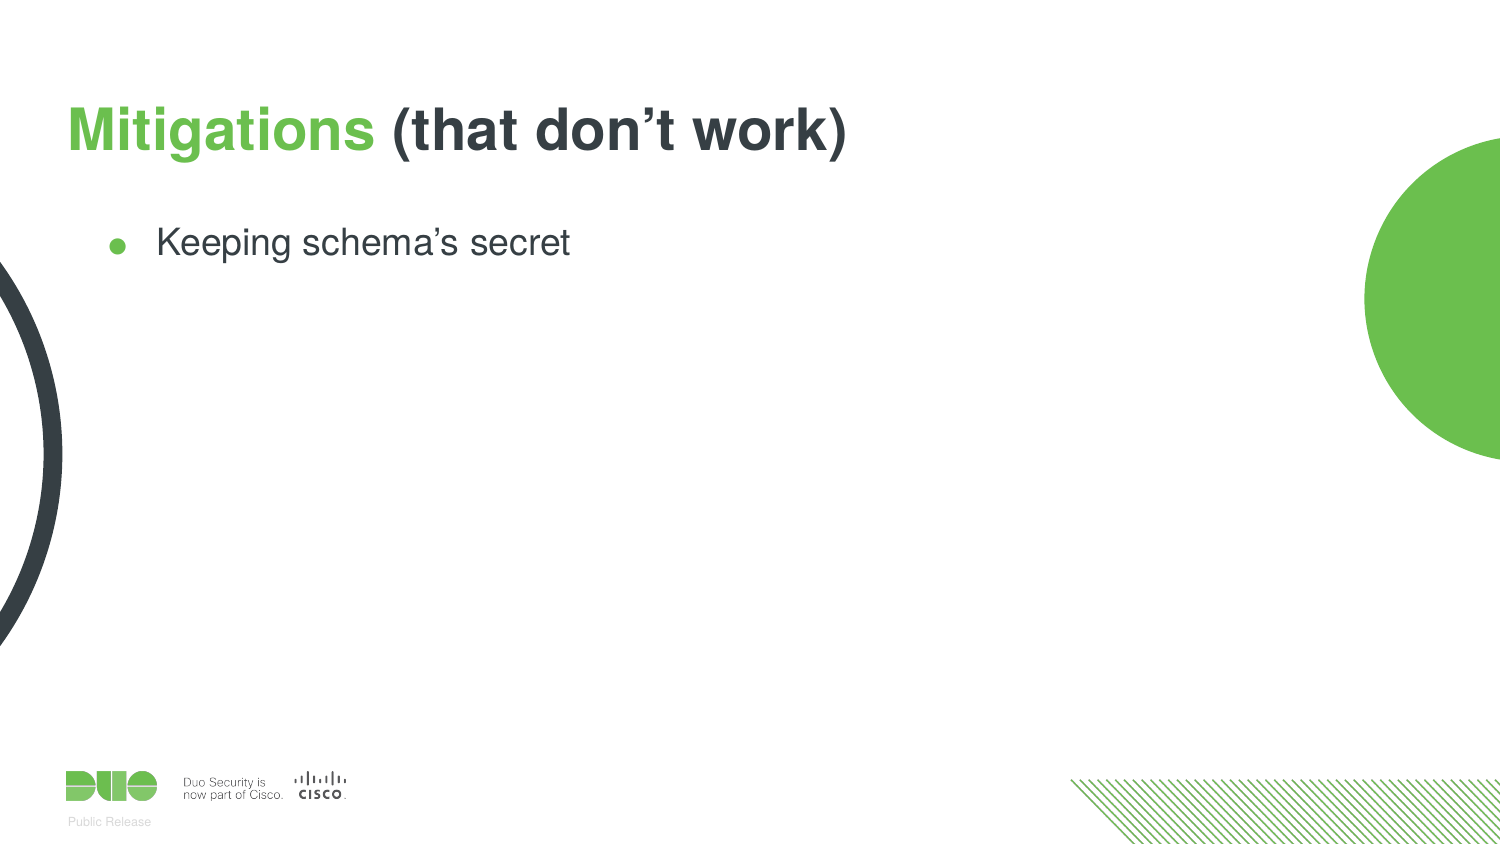

# Mitigations (that don’t work)
Keeping schema’s secret